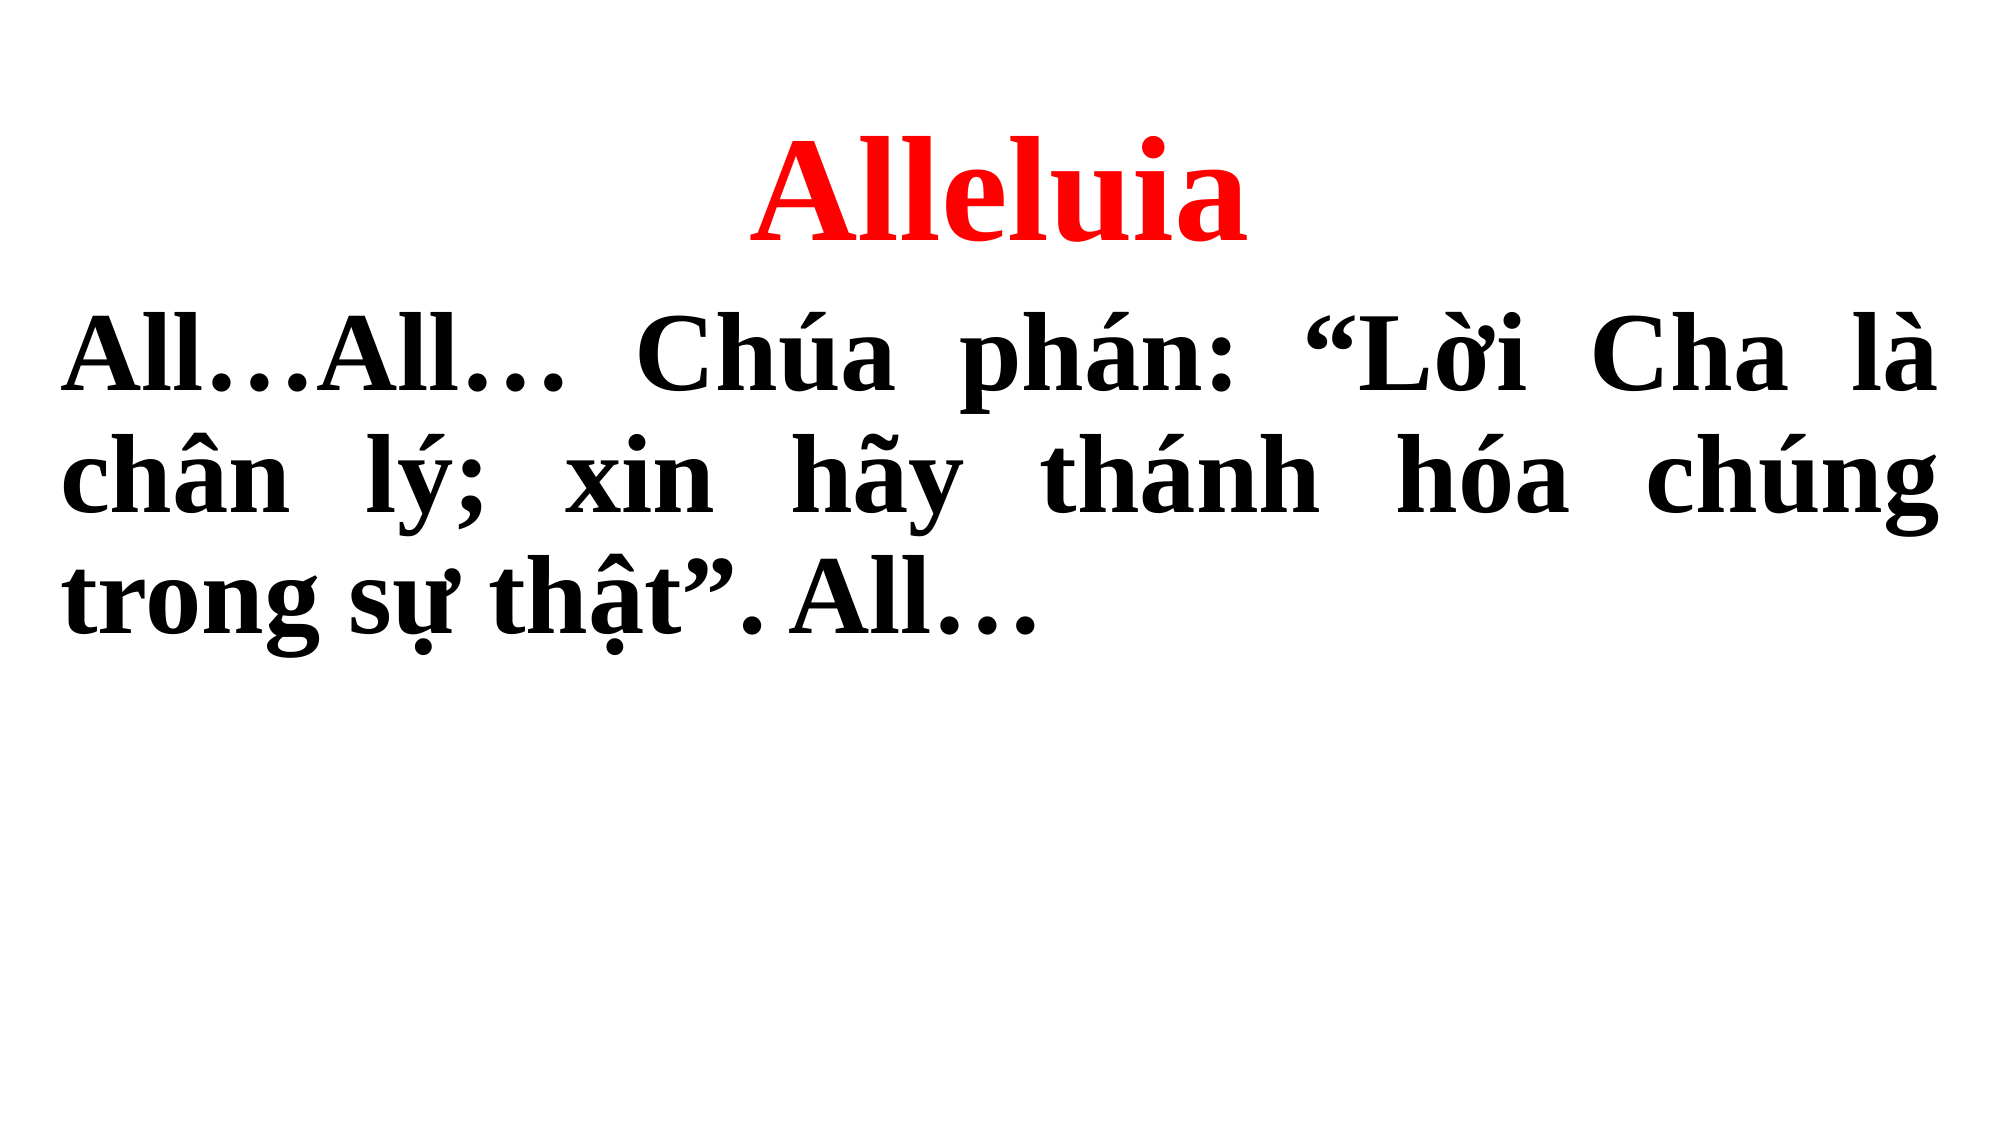

Alleluia
All…All… Chúa phán: “Lời Cha là chân lý; xin hãy thánh hóa chúng trong sự thật”. All…